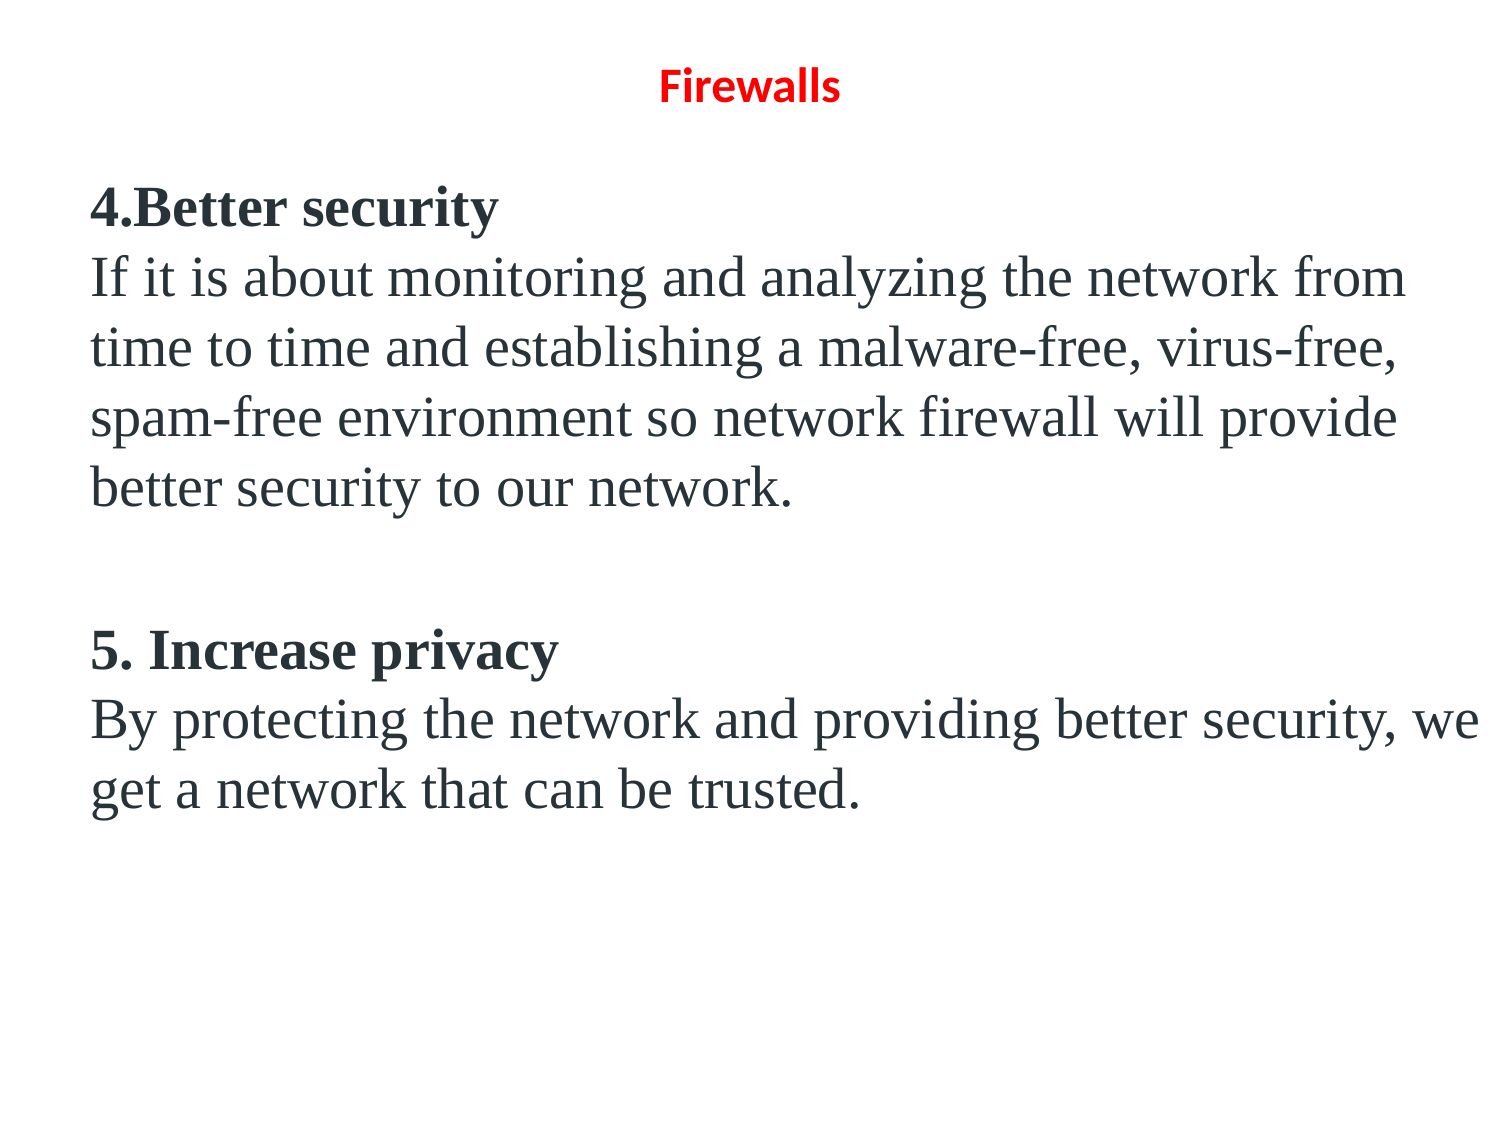

# Firewalls
4.Better security
If it is about monitoring and analyzing the network from time to time and establishing a malware-free, virus-free, spam-free environment so network firewall will provide better security to our network.

5. Increase privacy
By protecting the network and providing better security, we get a network that can be trusted.